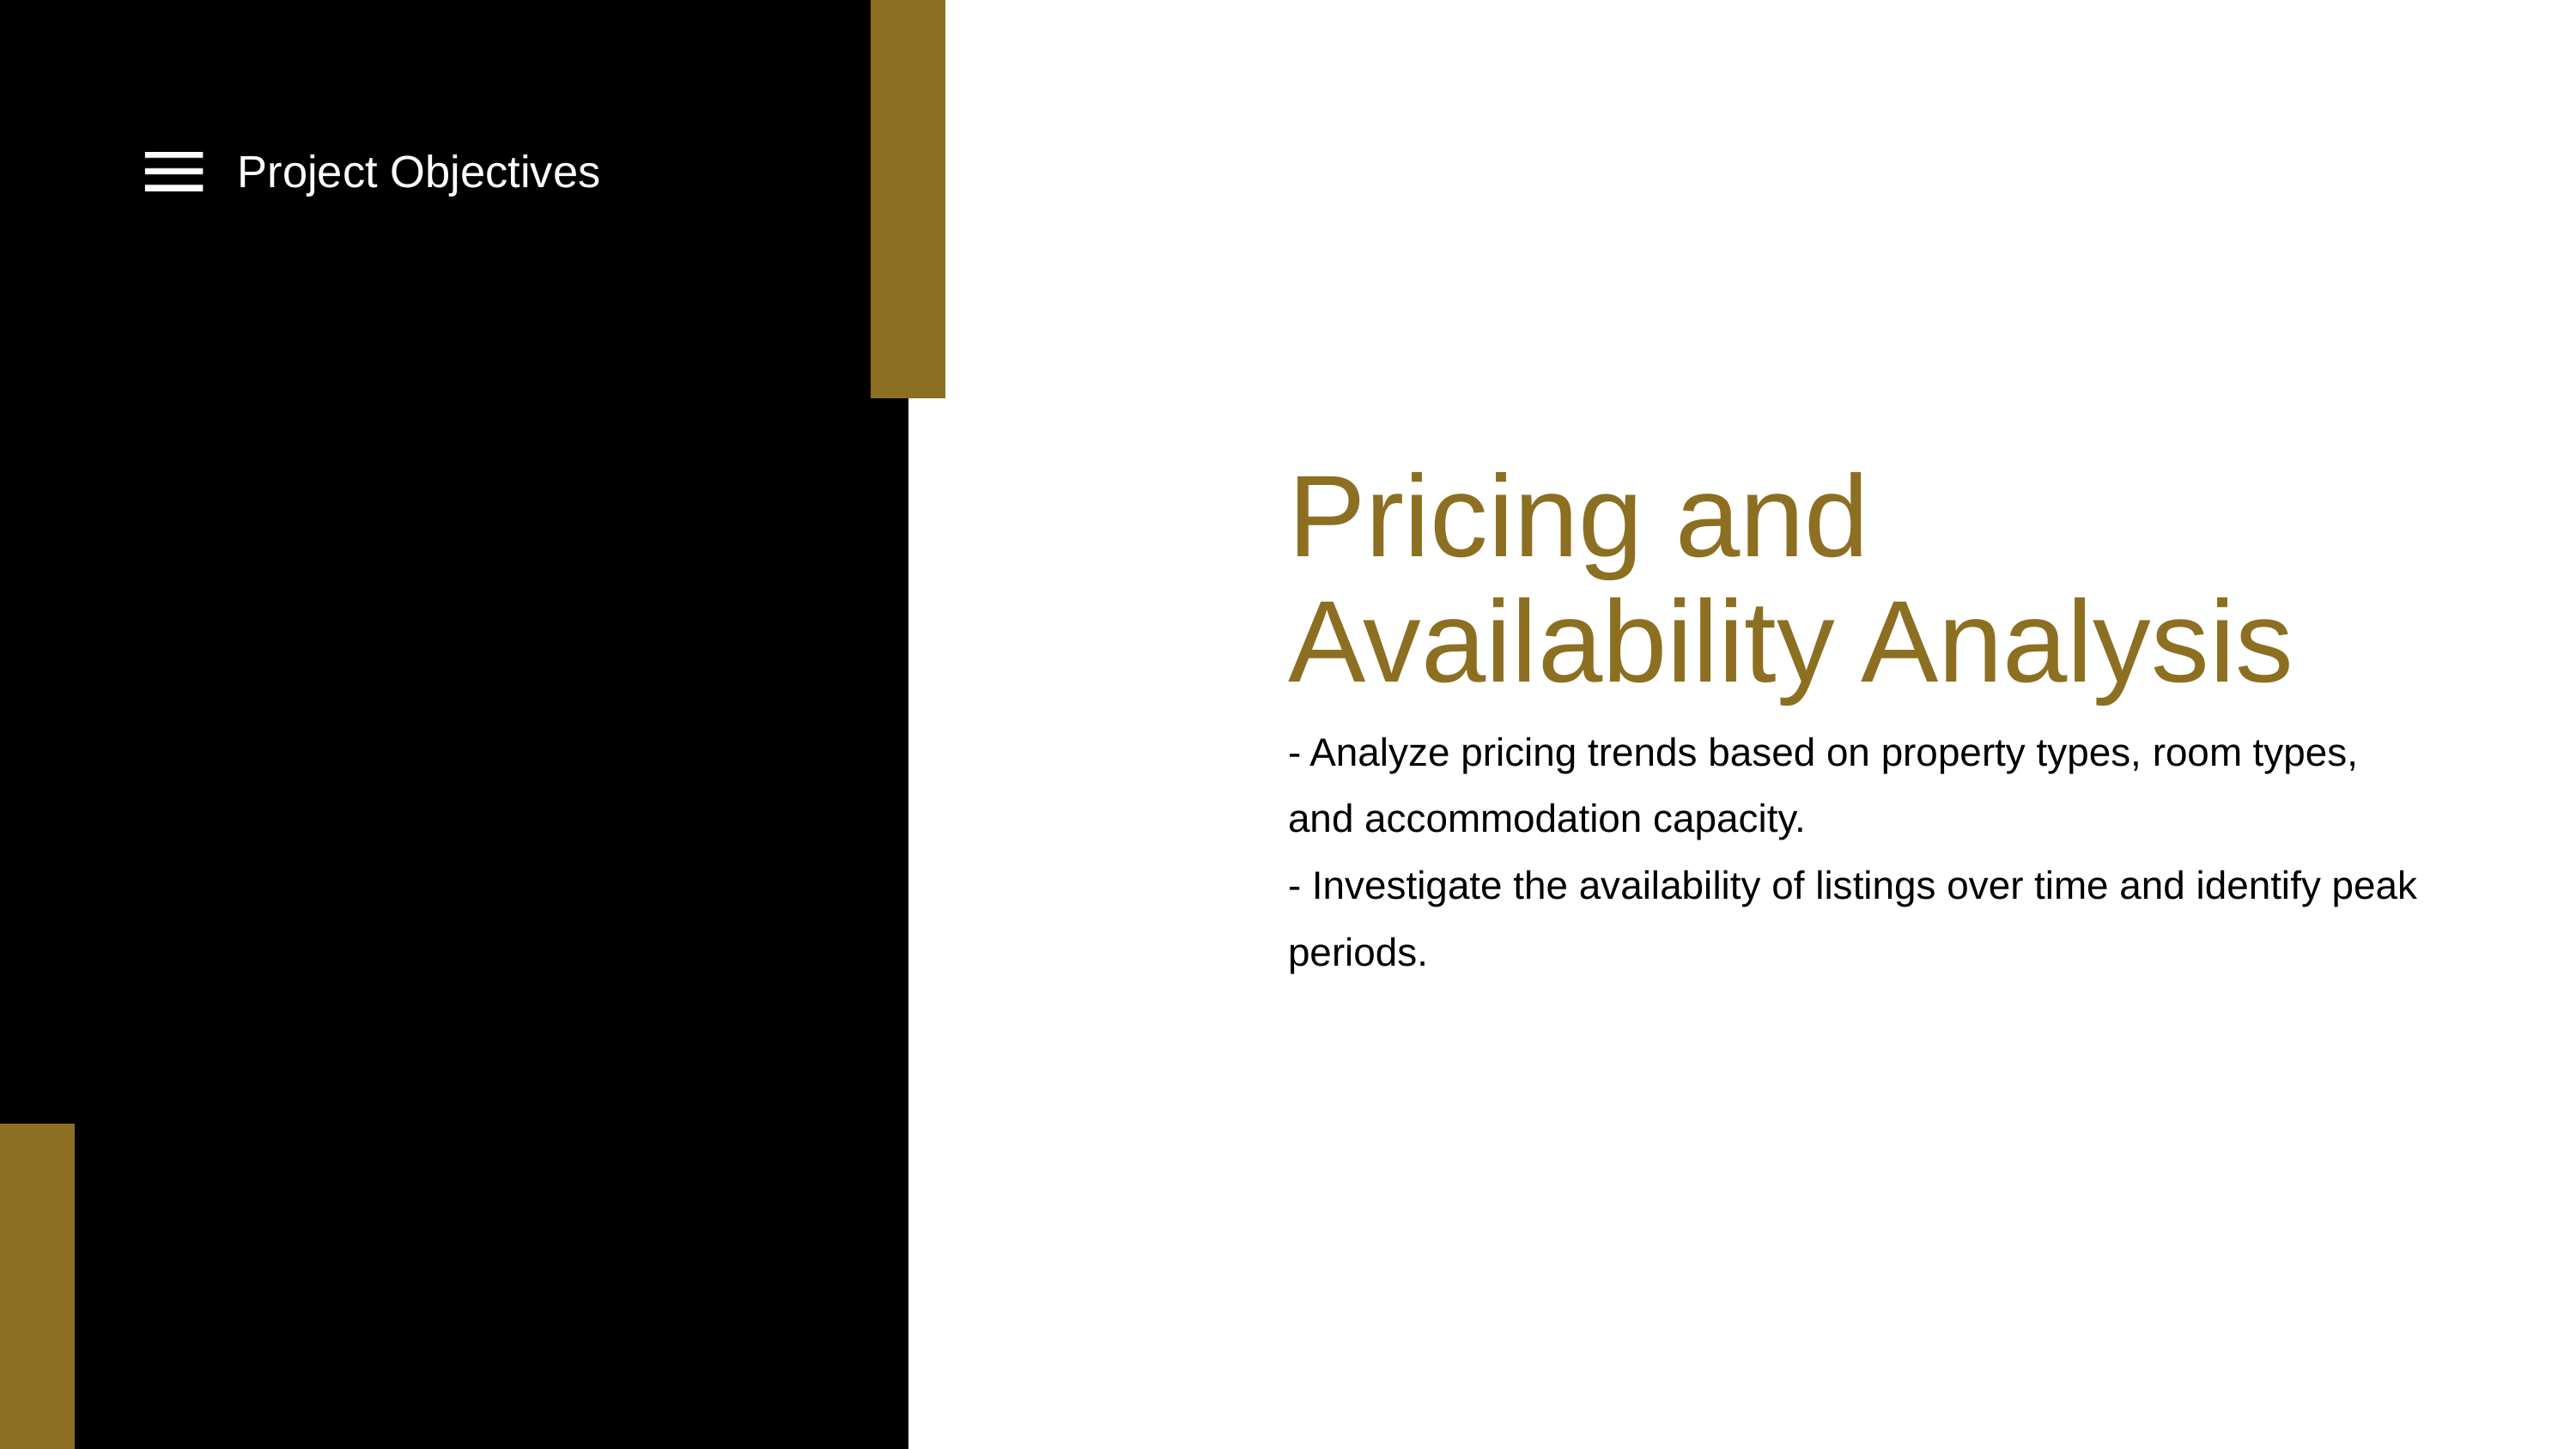

Project Objectives

Pricing and Availability Analysis
- Analyze pricing trends based on property types, room types, and accommodation capacity.
- Investigate the availability of listings over time and identify peak periods.